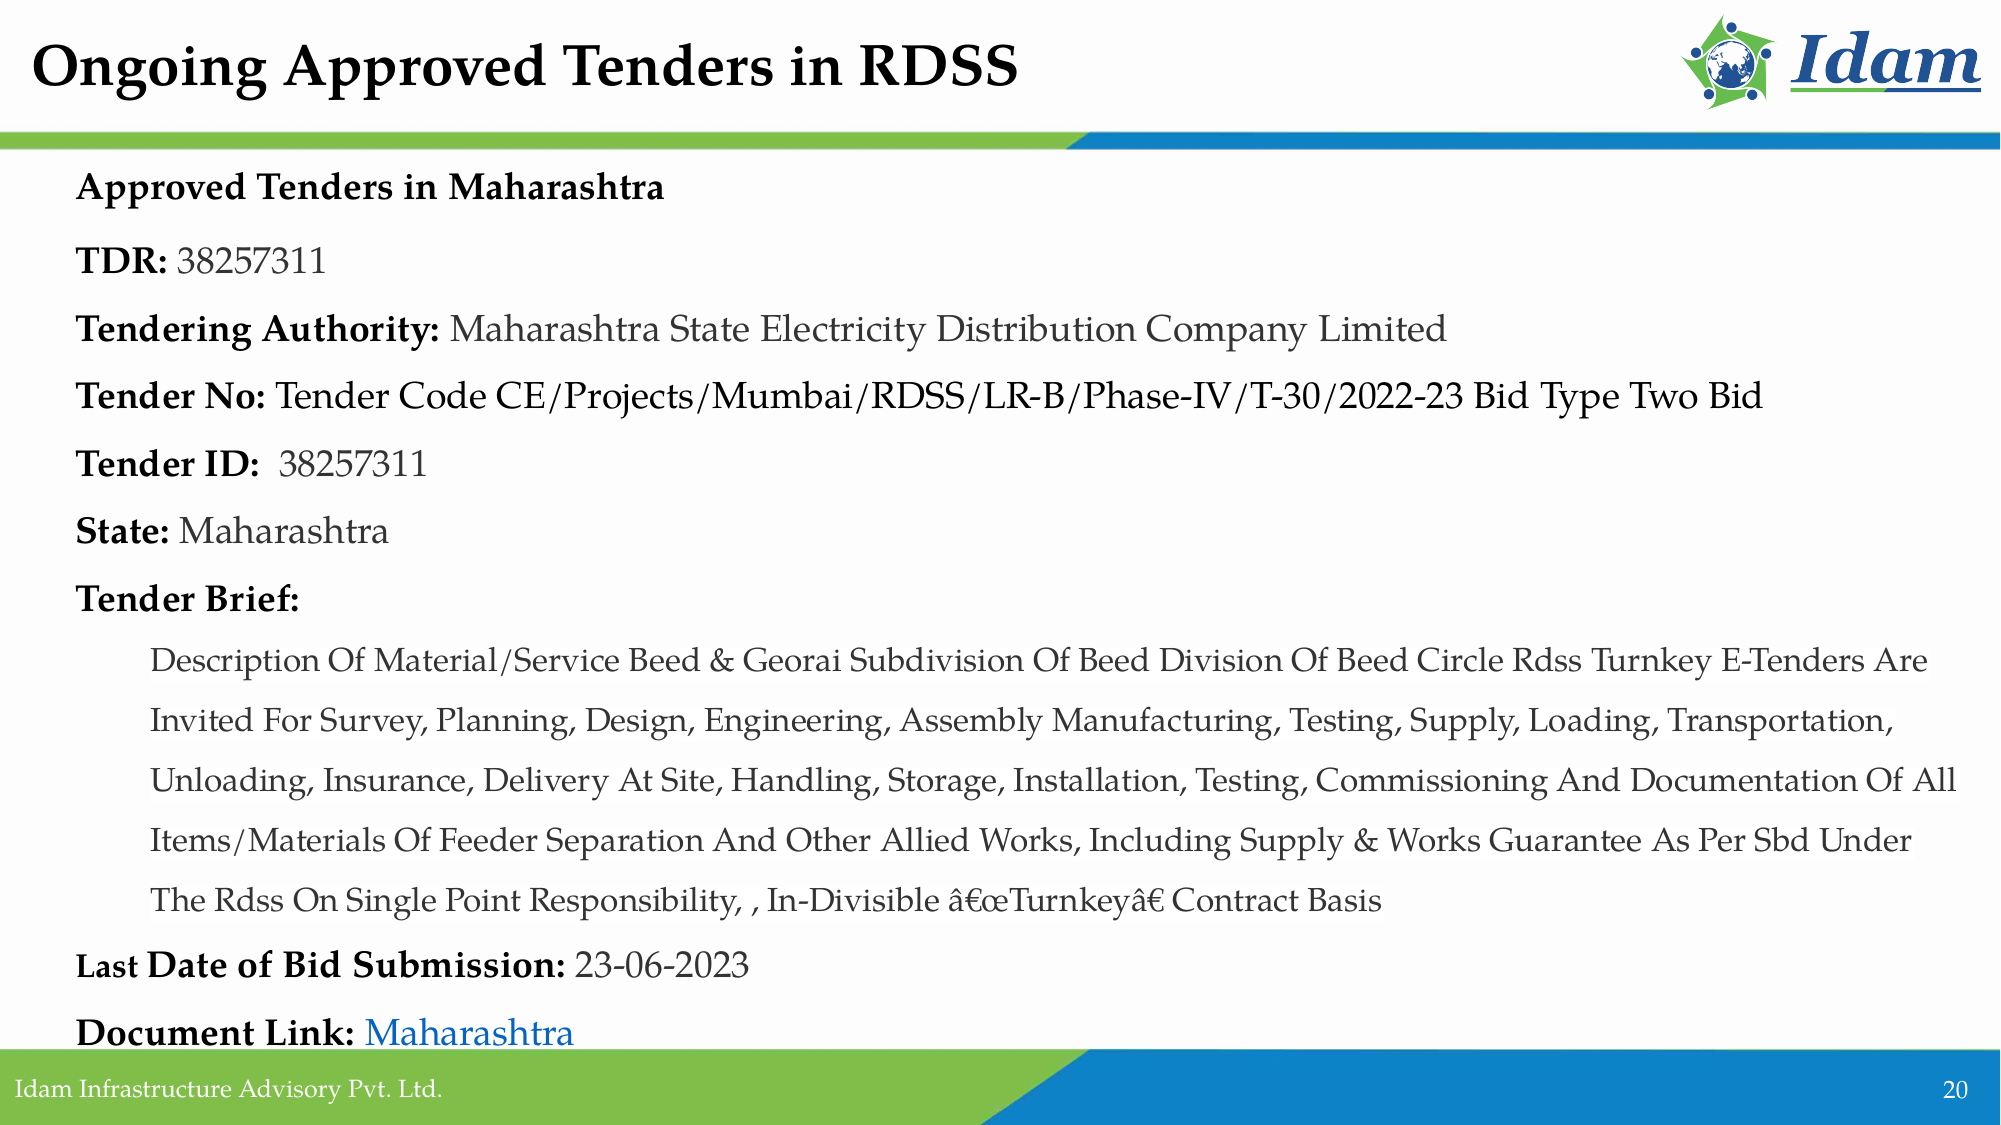

Ongoing Approved Tenders in RDSS
Approved Tenders in Maharashtra
TDR: 38257311
Tendering Authority: Maharashtra State Electricity Distribution Company Limited
Tender No: Tender Code CE/Projects/Mumbai/RDSS/LR-B/Phase-IV/T-30/2022-23 Bid Type Two Bid
Tender ID:  38257311
State: Maharashtra
Tender Brief:
Description Of Material/Service Beed & Georai Subdivision Of Beed Division Of Beed Circle Rdss Turnkey E-Tenders Are Invited For Survey, Planning, Design, Engineering, Assembly Manufacturing, Testing, Supply, Loading, Transportation, Unloading, Insurance, Delivery At Site, Handling, Storage, Installation, Testing, Commissioning And Documentation Of All Items/Materials Of Feeder Separation And Other Allied Works, Including Supply & Works Guarantee As Per Sbd Under The Rdss On Single Point Responsibility, , In-Divisible â€œTurnkeyâ€ Contract Basis
Last Date of Bid Submission: 23-06-2023
Document Link: Maharashtra
20